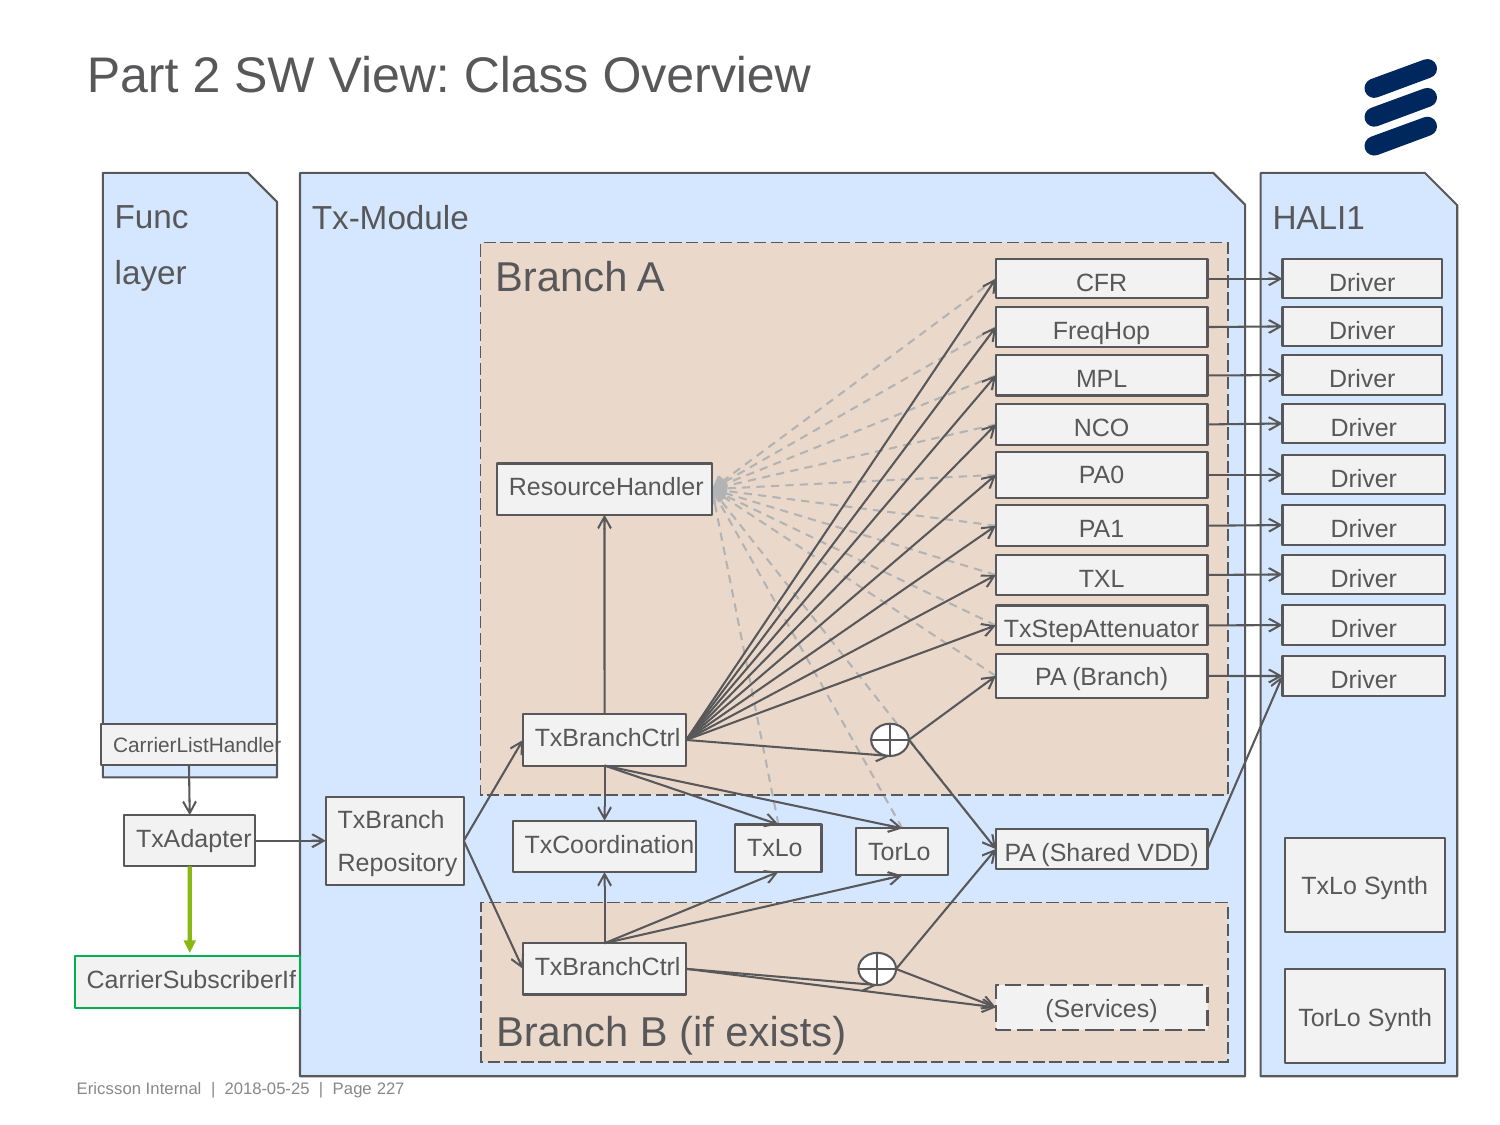

# Part 2 SW View: Class Overview
Func
layer
Tx-Module
HALI1
Branch A
CFR
Driver
FreqHop
Driver
MPL
Driver
NCO
Driver
PA0
Driver
ResourceHandler
PA1
Driver
TXL
Driver
TxStepAttenuator
Driver
PA (Branch)
Driver
TxBranchCtrl

CarrierListHandler
TxBranch
Repository
TxAdapter
TxCoordination
TxLo
TorLo
PA (Shared VDD)
TxLo Synth
Branch B (if exists)
TxBranchCtrl

TorLo Synth
(Services)
CarrierSubscriberIf